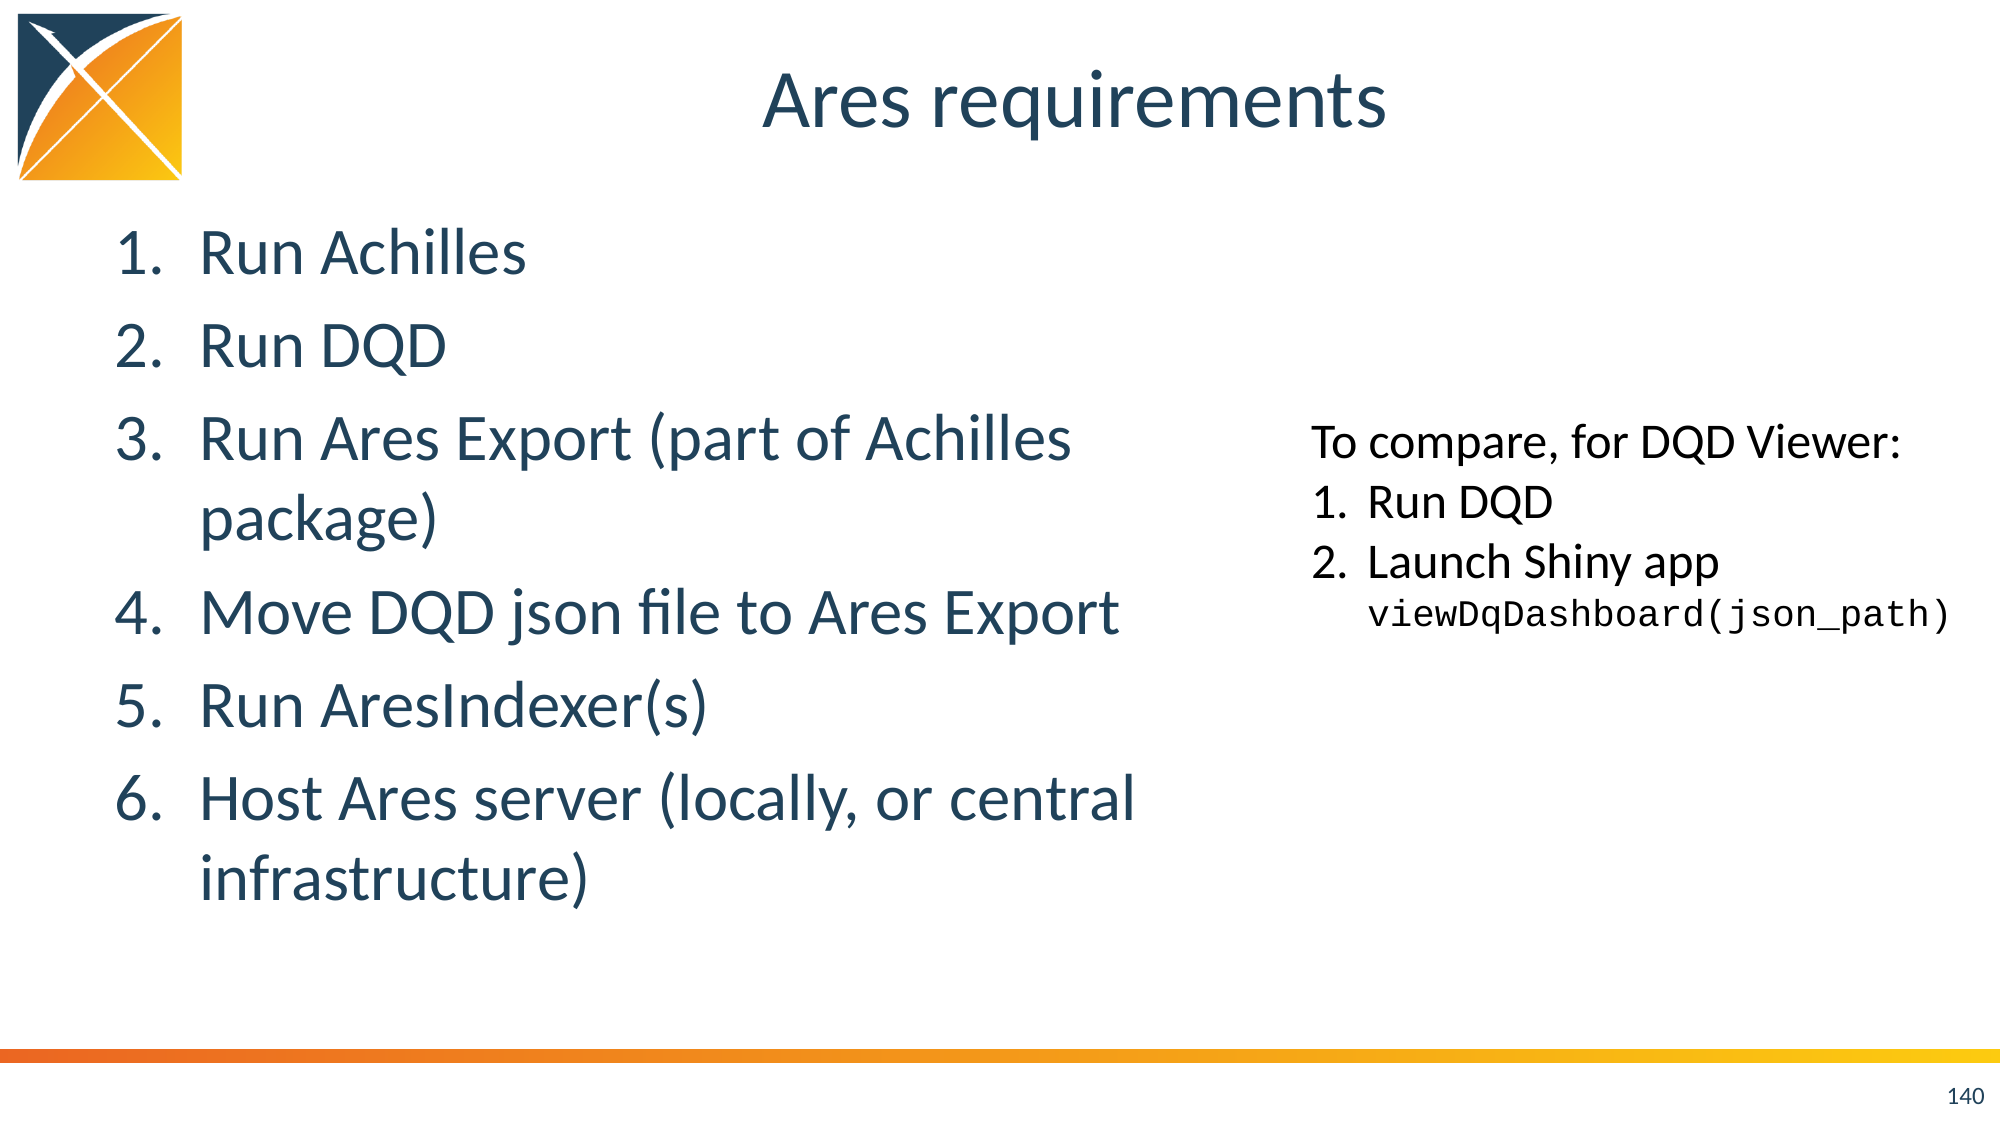

# Ares requirements
Run Achilles
Run DQD
Run Ares Export (part of Achilles package)
Move DQD json file to Ares Export
Run AresIndexer(s)
Host Ares server (locally, or central infrastructure)
To compare, for DQD Viewer:
Run DQD
Launch Shiny app viewDqDashboard(json_path)
140